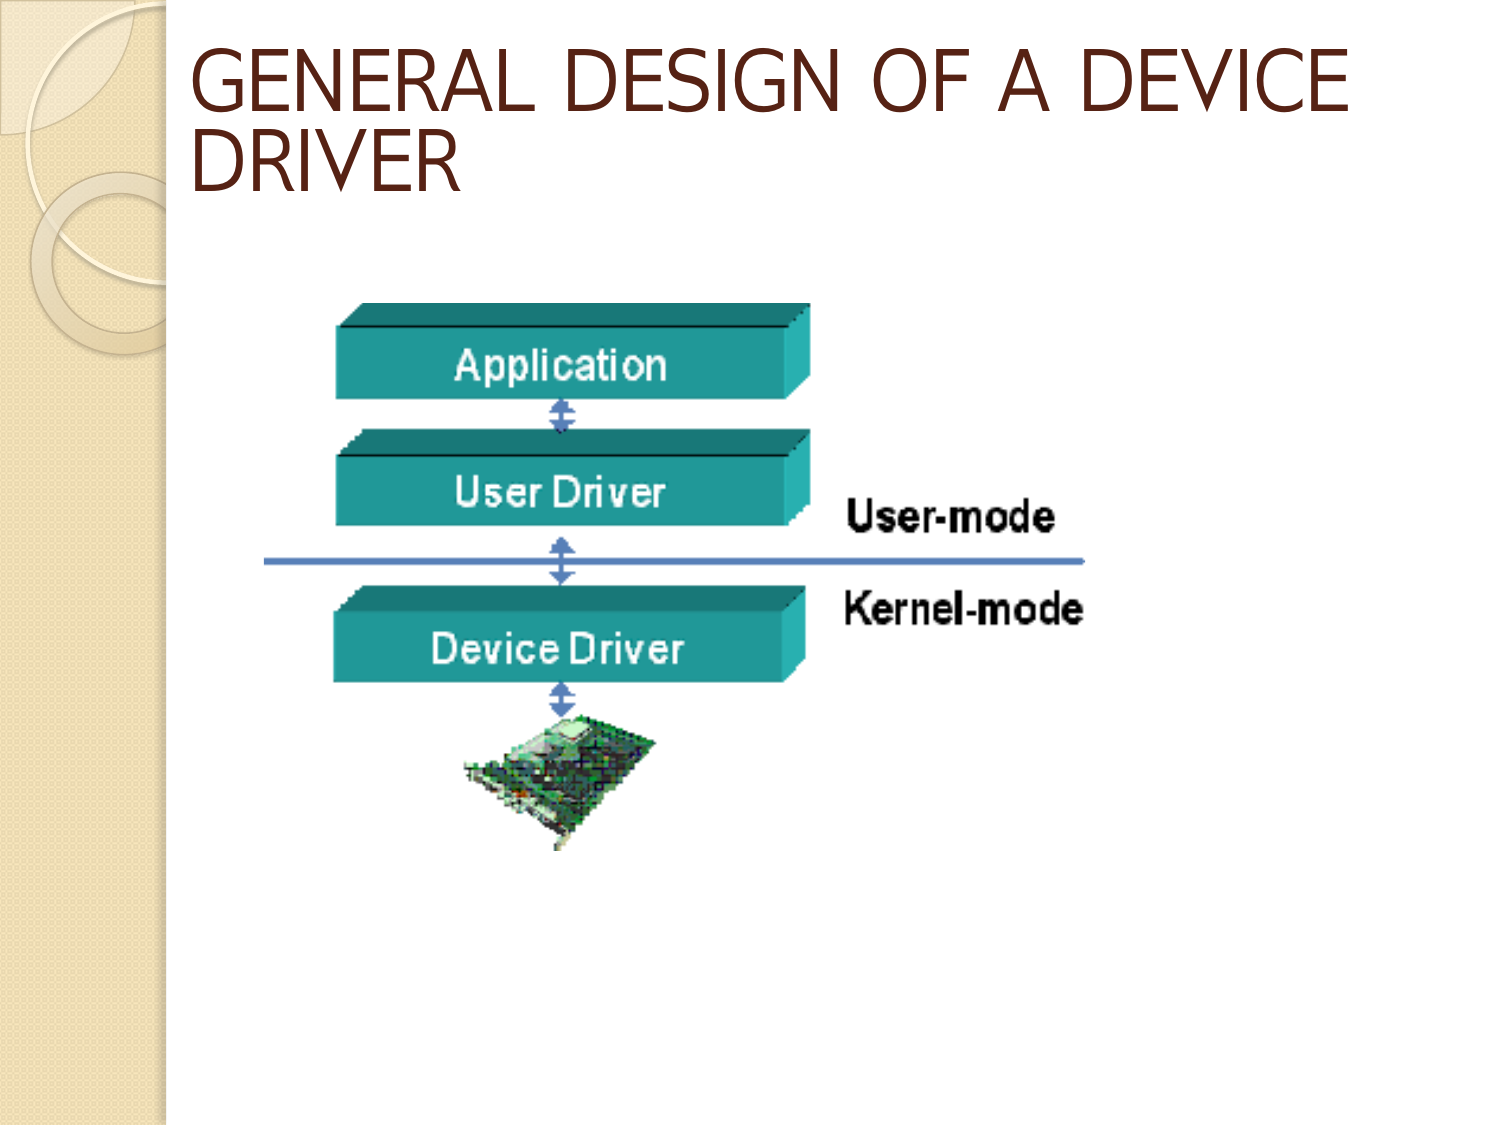

# GENERAL DESIGN OF A DEVICE  DRIVER